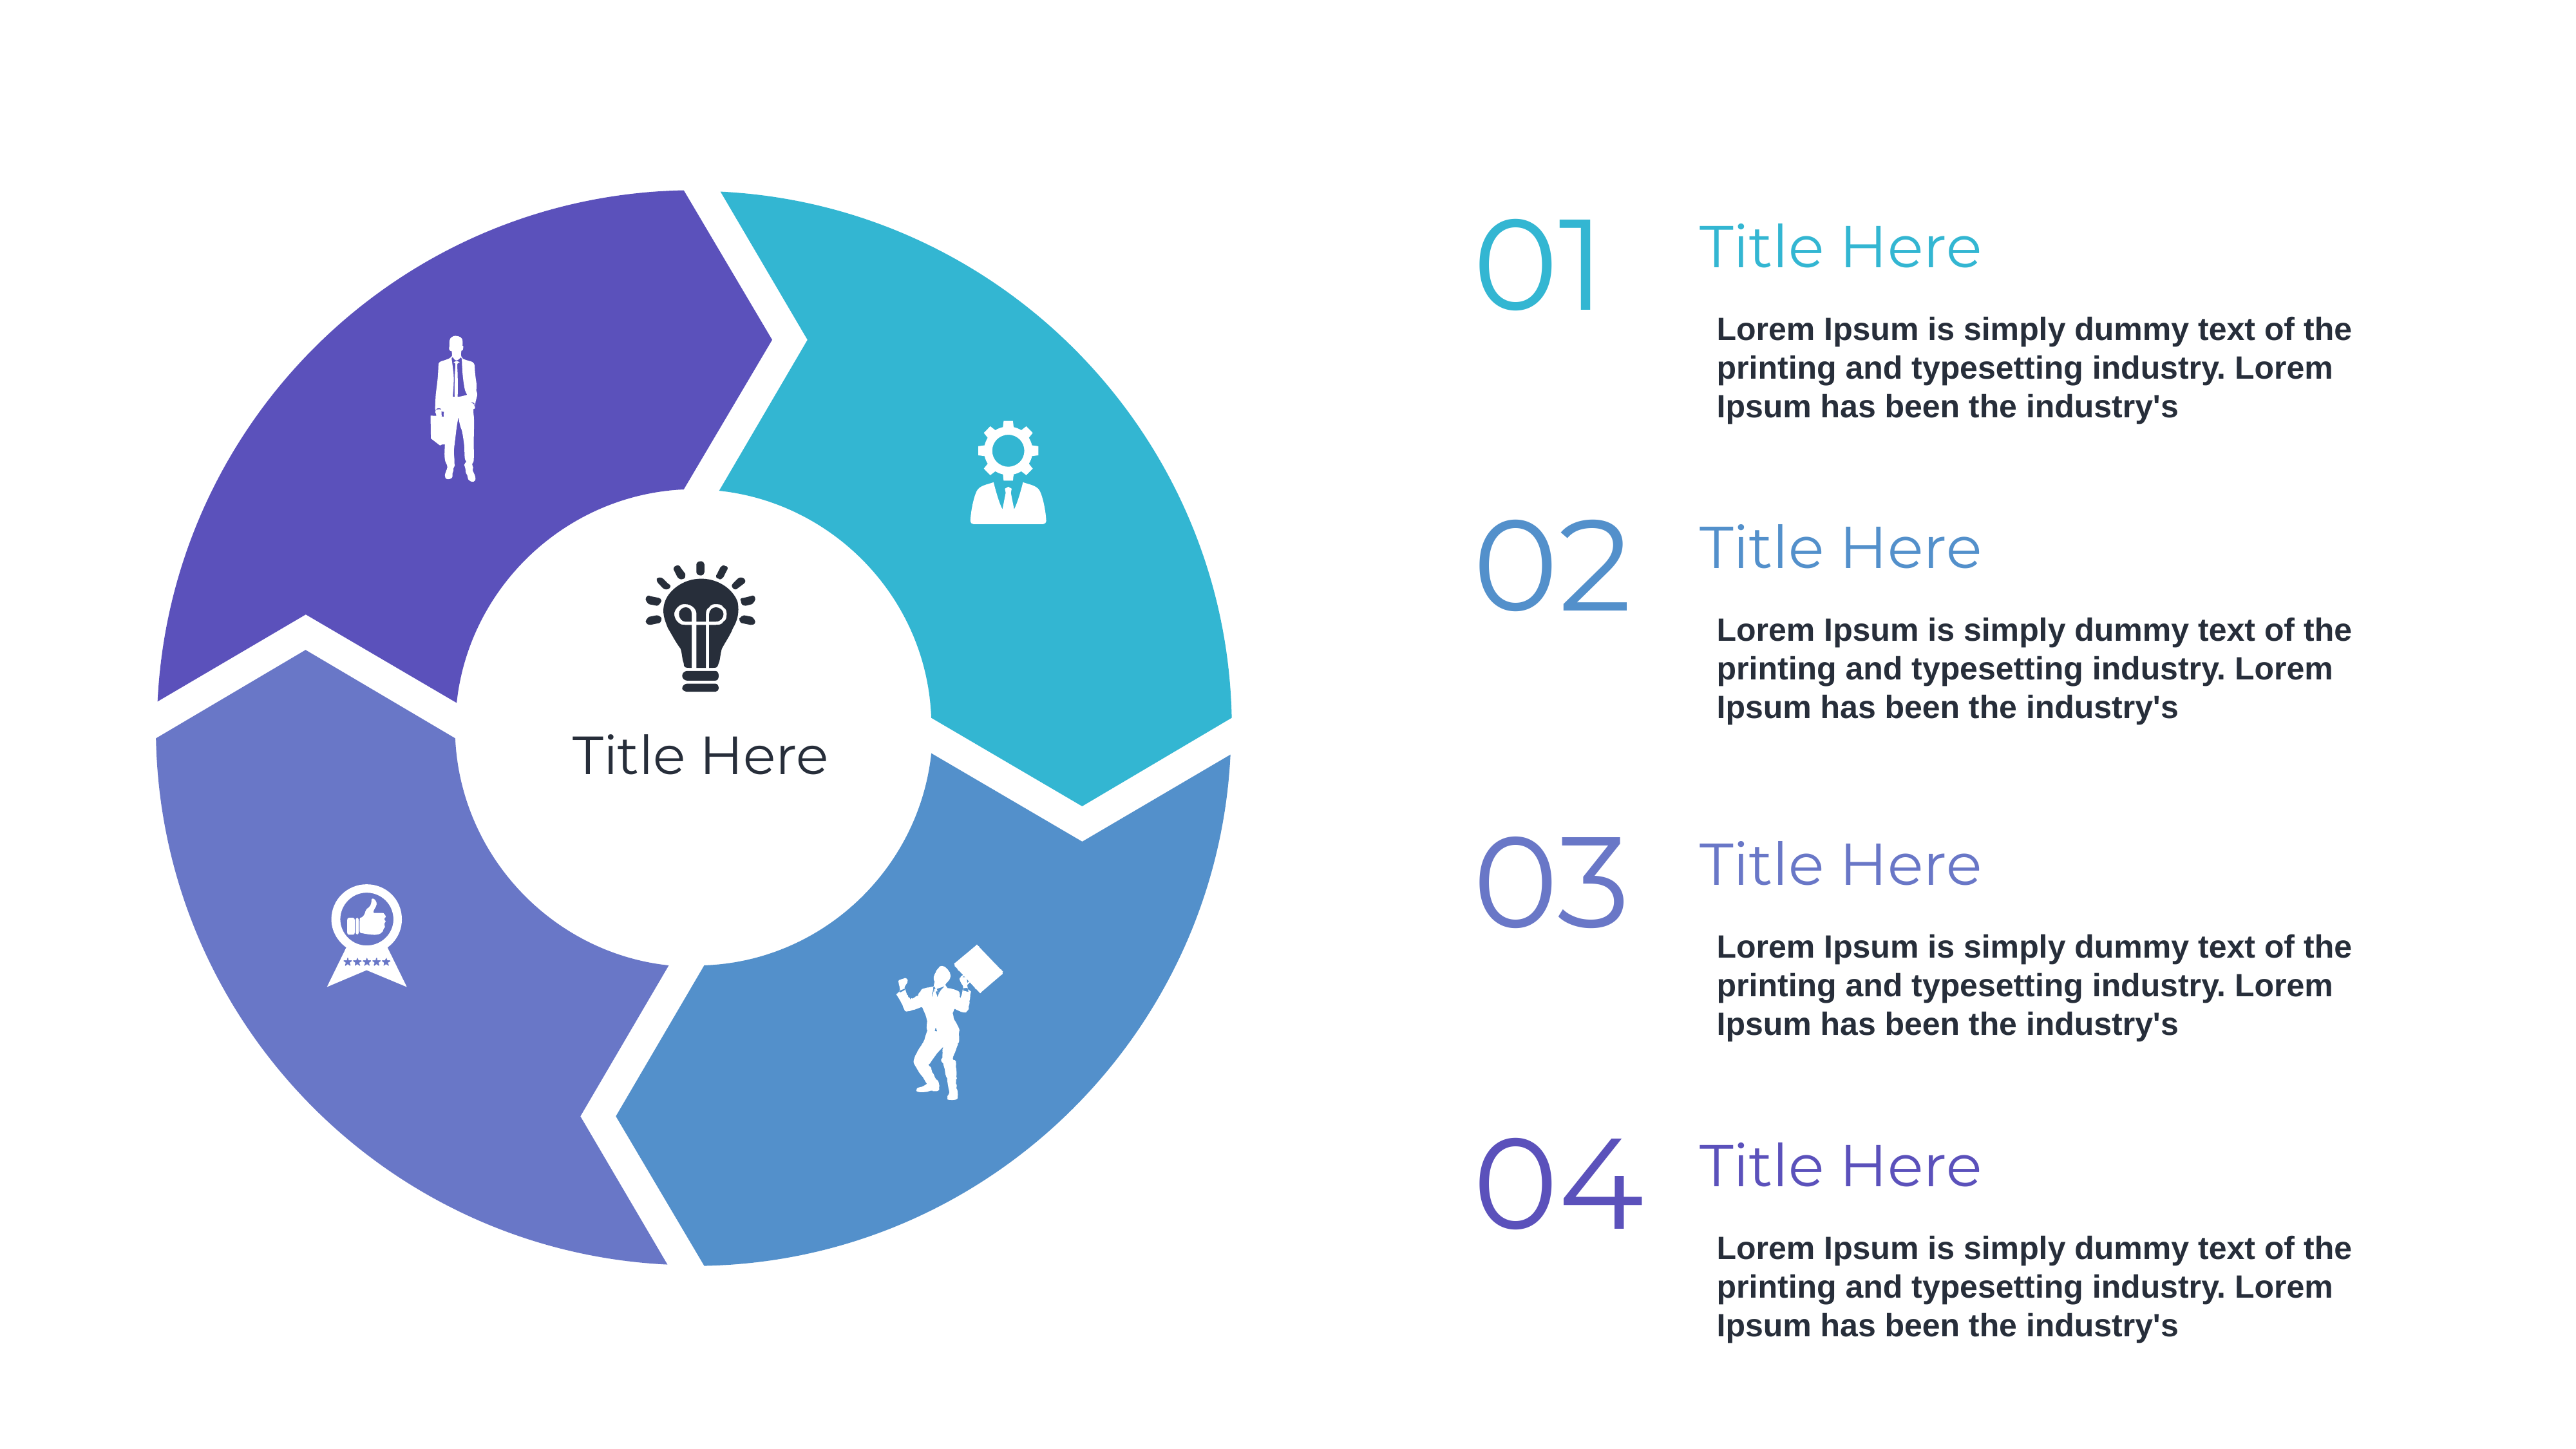

01

Title Here
Lorem Ipsum is simply dummy text of the printing and typesetting industry. Lorem Ipsum has been the industry's

02
Title Here

Lorem Ipsum is simply dummy text of the printing and typesetting industry. Lorem Ipsum has been the industry's

Title Here

03
Title Here

Lorem Ipsum is simply dummy text of the printing and typesetting industry. Lorem Ipsum has been the industry's

04
Title Here
Lorem Ipsum is simply dummy text of the printing and typesetting industry. Lorem Ipsum has been the industry's